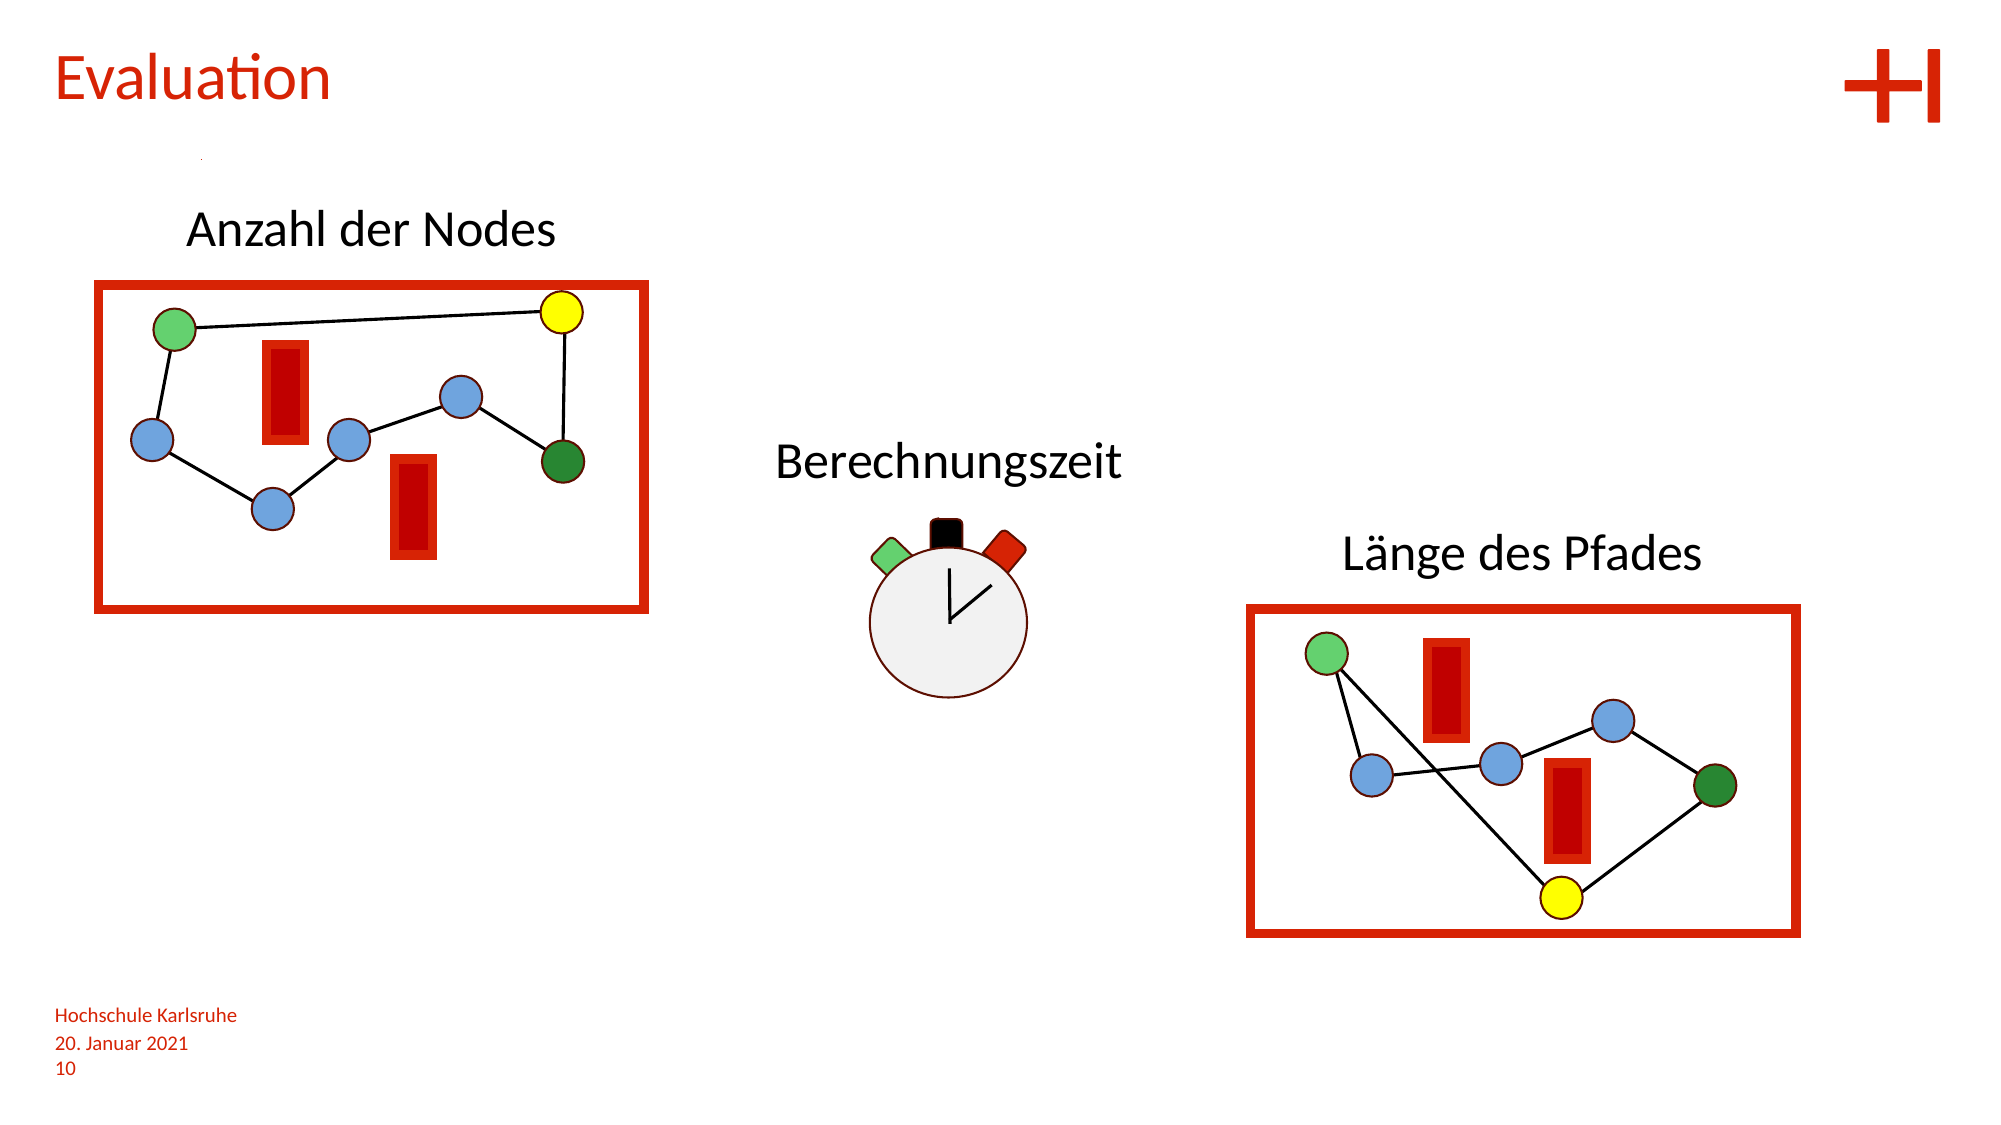

Evaluation
Anzahl der Nodes

Berechnungszeit
Länge des Pfades

Hochschule Karlsruhe
20. Januar 2021
10